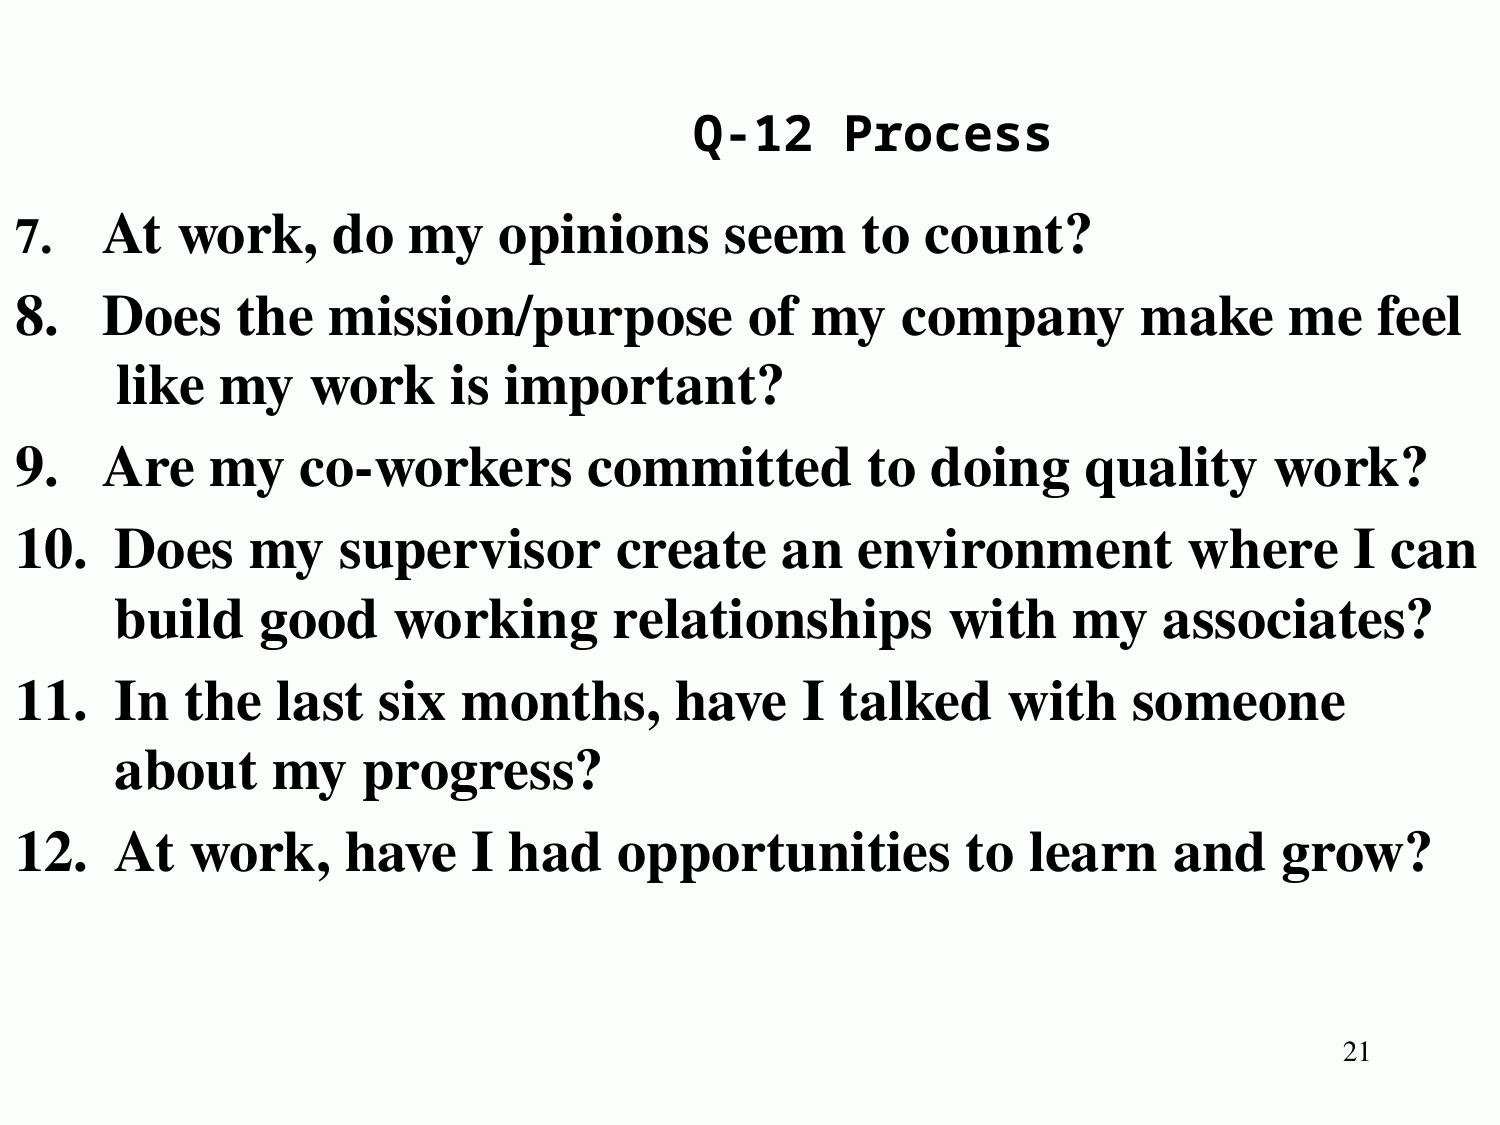

Q-12 Process
7.    At work, do my opinions seem to count?
8.   Does the mission/purpose of my company make me feel         like my work is important?
9.   Are my co-workers committed to doing quality work?
Does my supervisor create an environment where I can build good working relationships with my associates?
In the last six months, have I talked with someone about my progress?
At work, have I had opportunities to learn and grow?

21